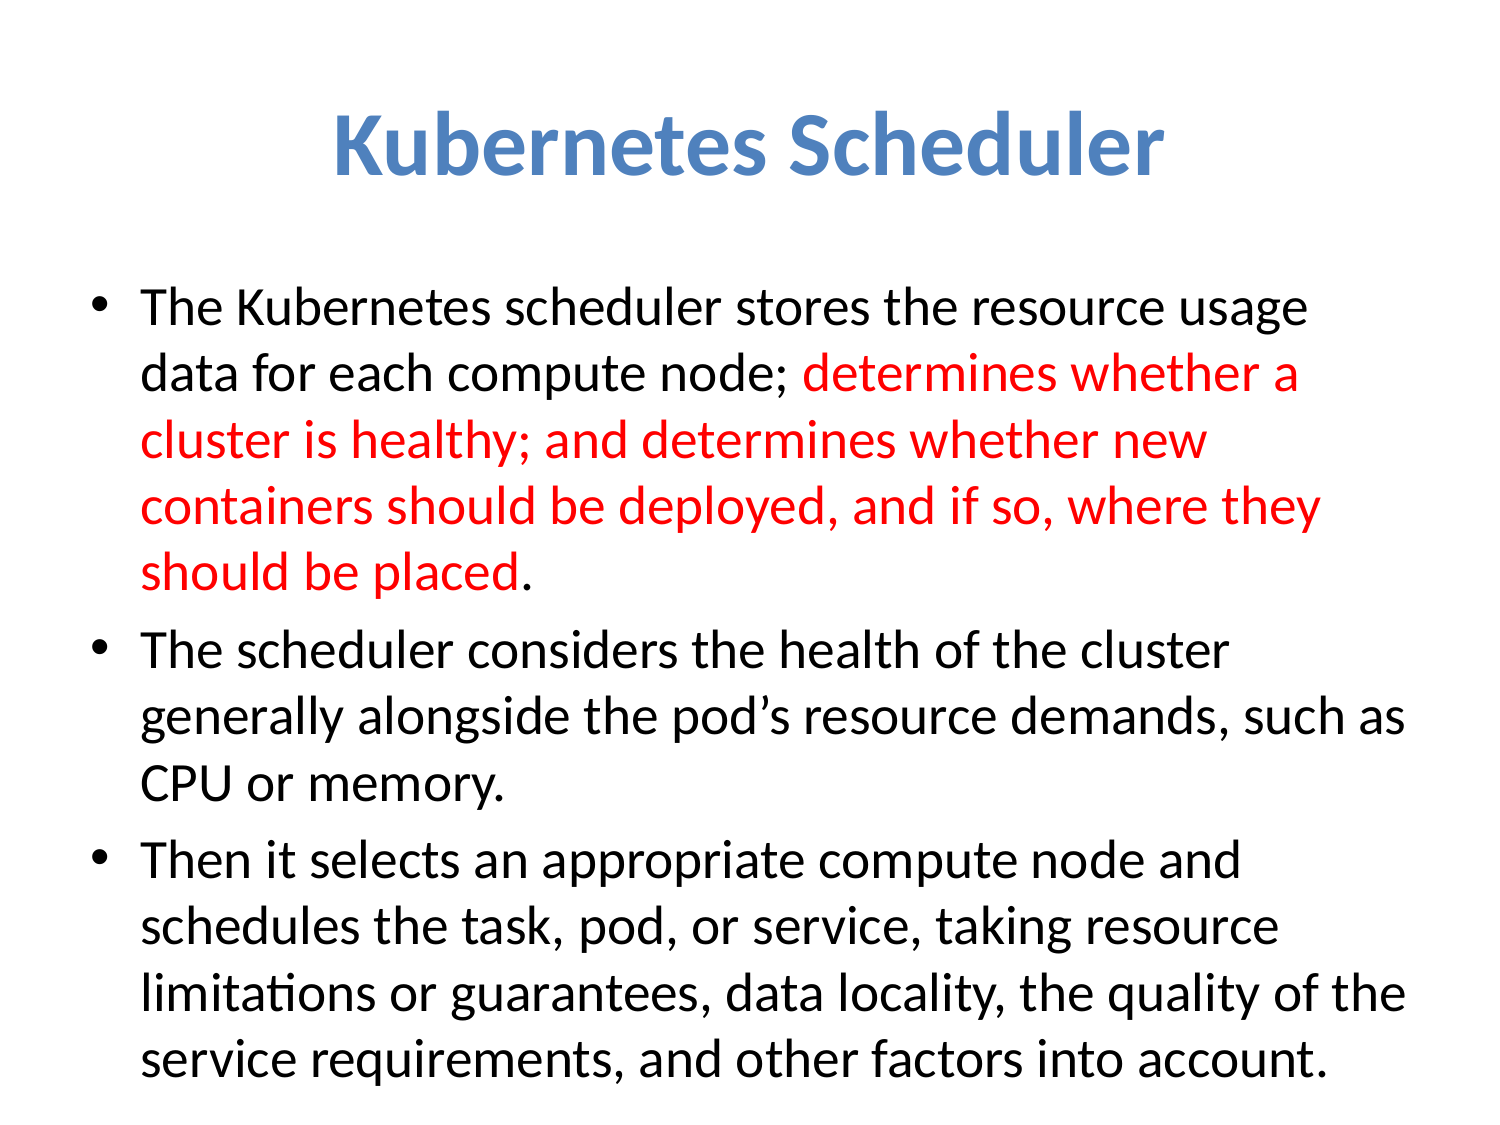

# Kubernetes Scheduler
The Kubernetes scheduler stores the resource usage data for each compute node; determines whether a cluster is healthy; and determines whether new containers should be deployed, and if so, where they should be placed.
The scheduler considers the health of the cluster generally alongside the pod’s resource demands, such as CPU or memory.
Then it selects an appropriate compute node and schedules the task, pod, or service, taking resource limitations or guarantees, data locality, the quality of the service requirements, and other factors into account.